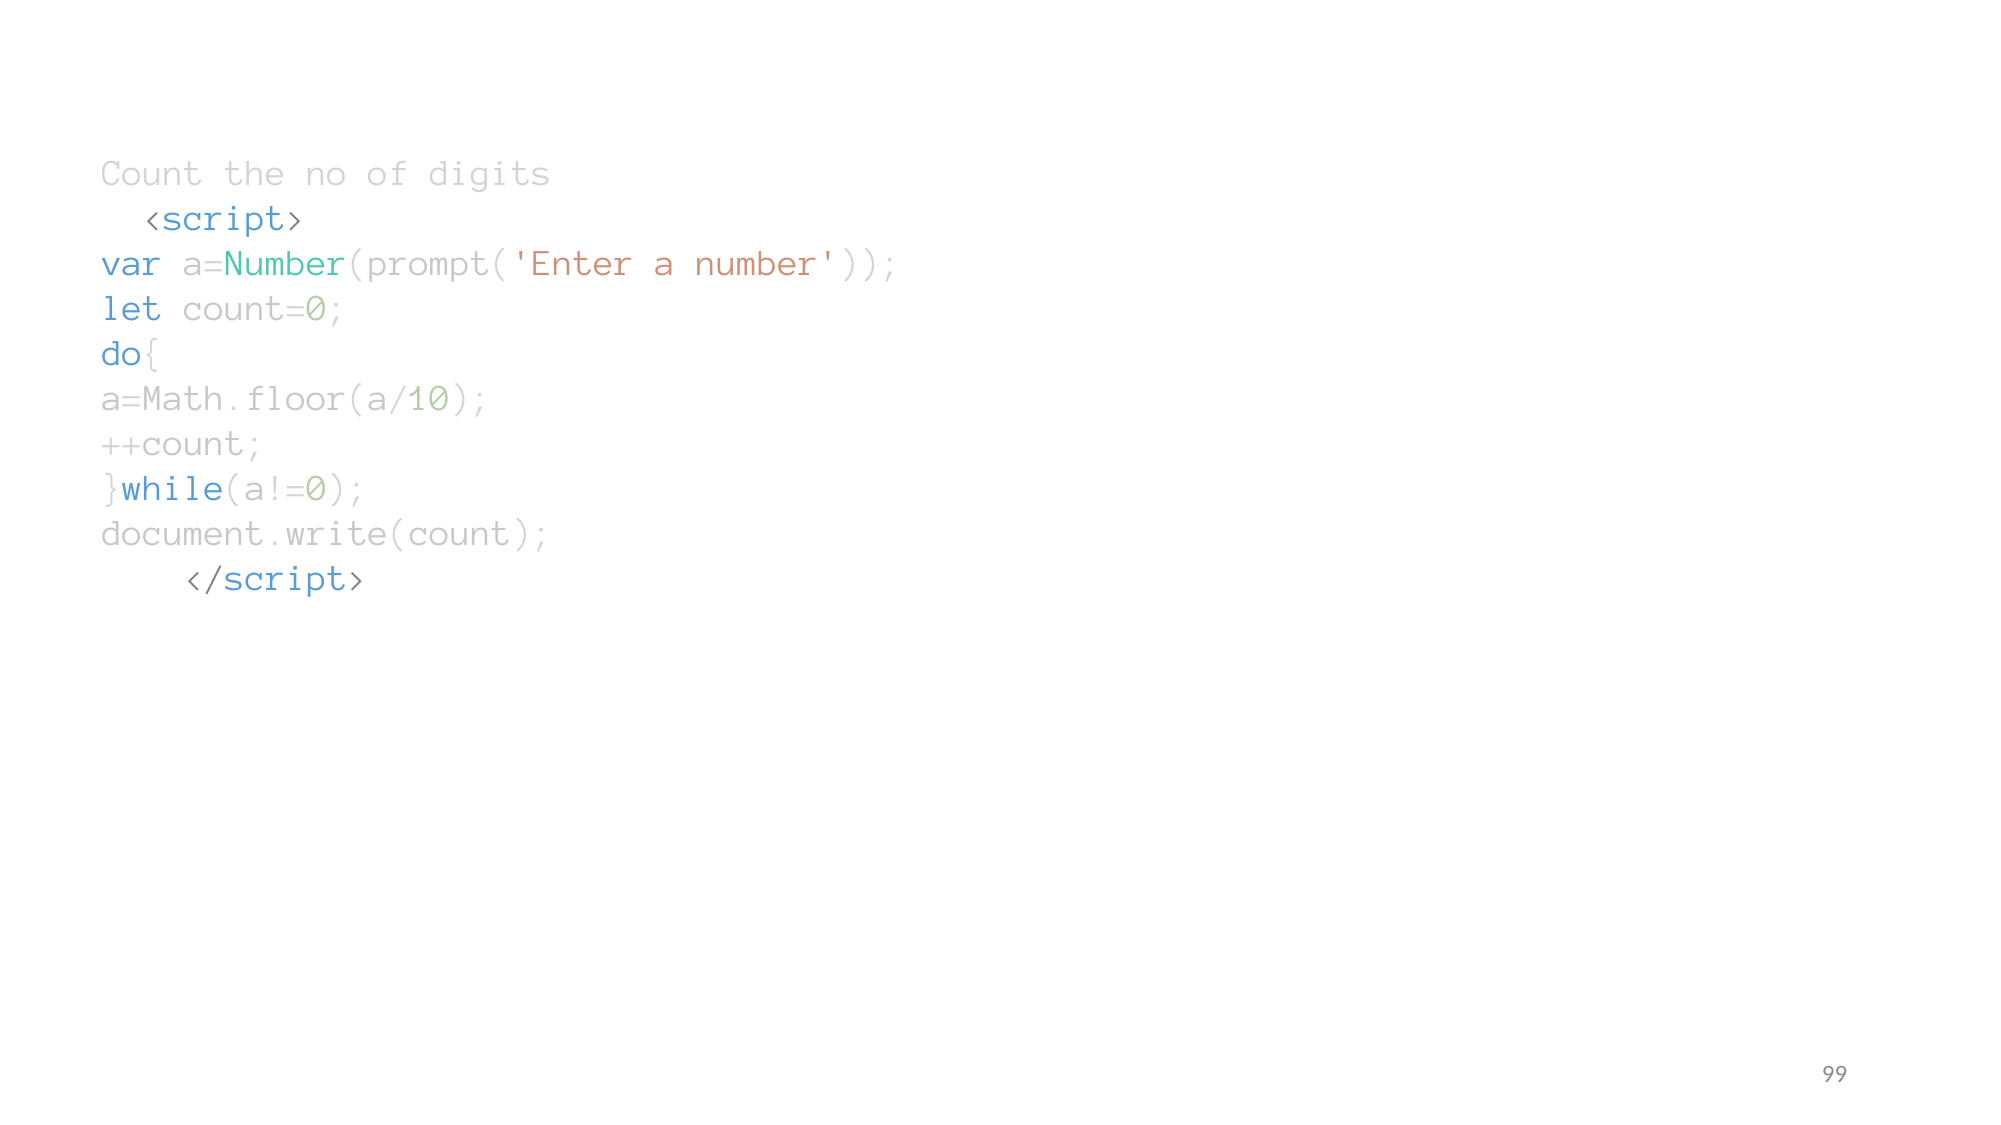

Count the no of digits
  <script>    
var a=Number(prompt('Enter a number'));
let count=0;
do{
a=Math.floor(a/10);
++count;
}while(a!=0);
document.write(count);
    </script>
99